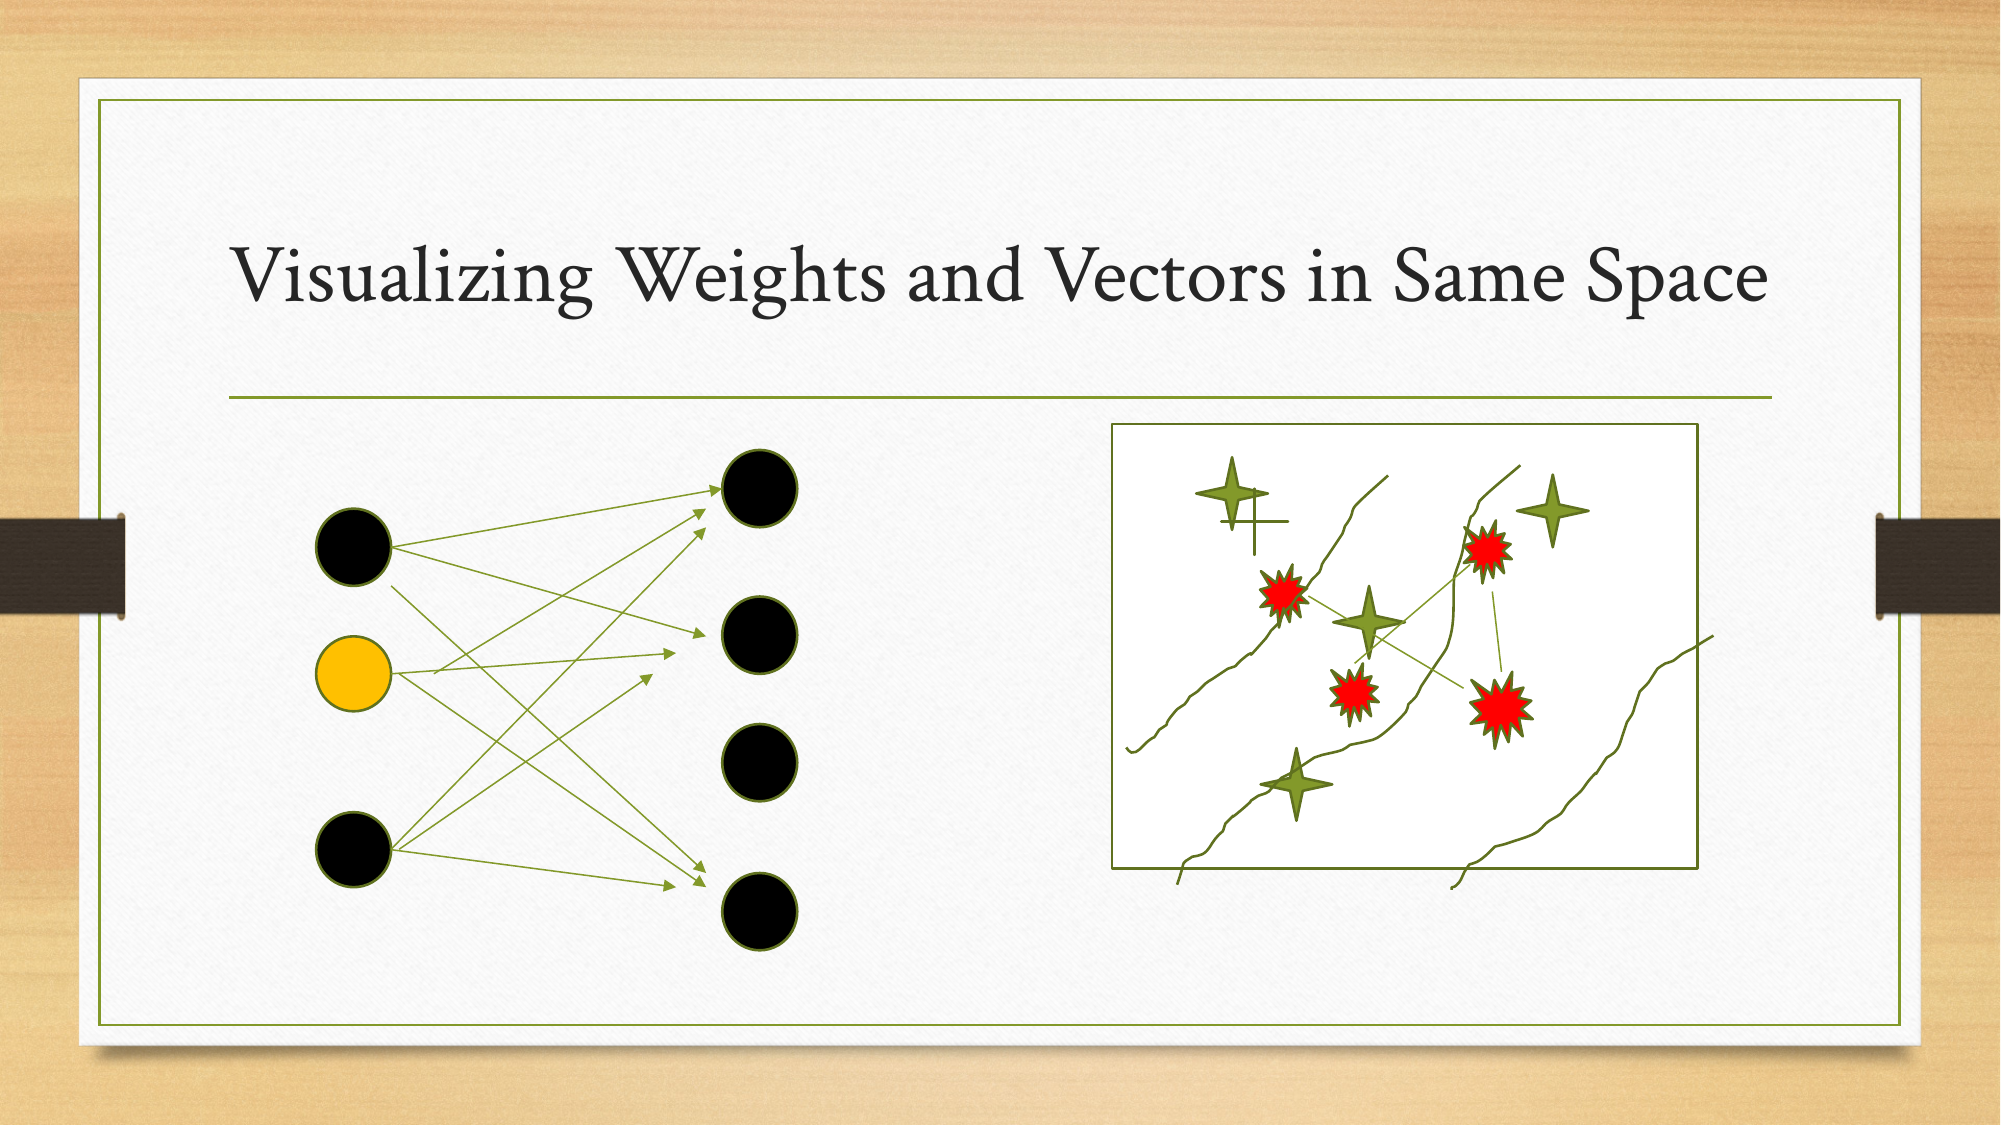

# Visualizing Weights and Vectors in Same Space